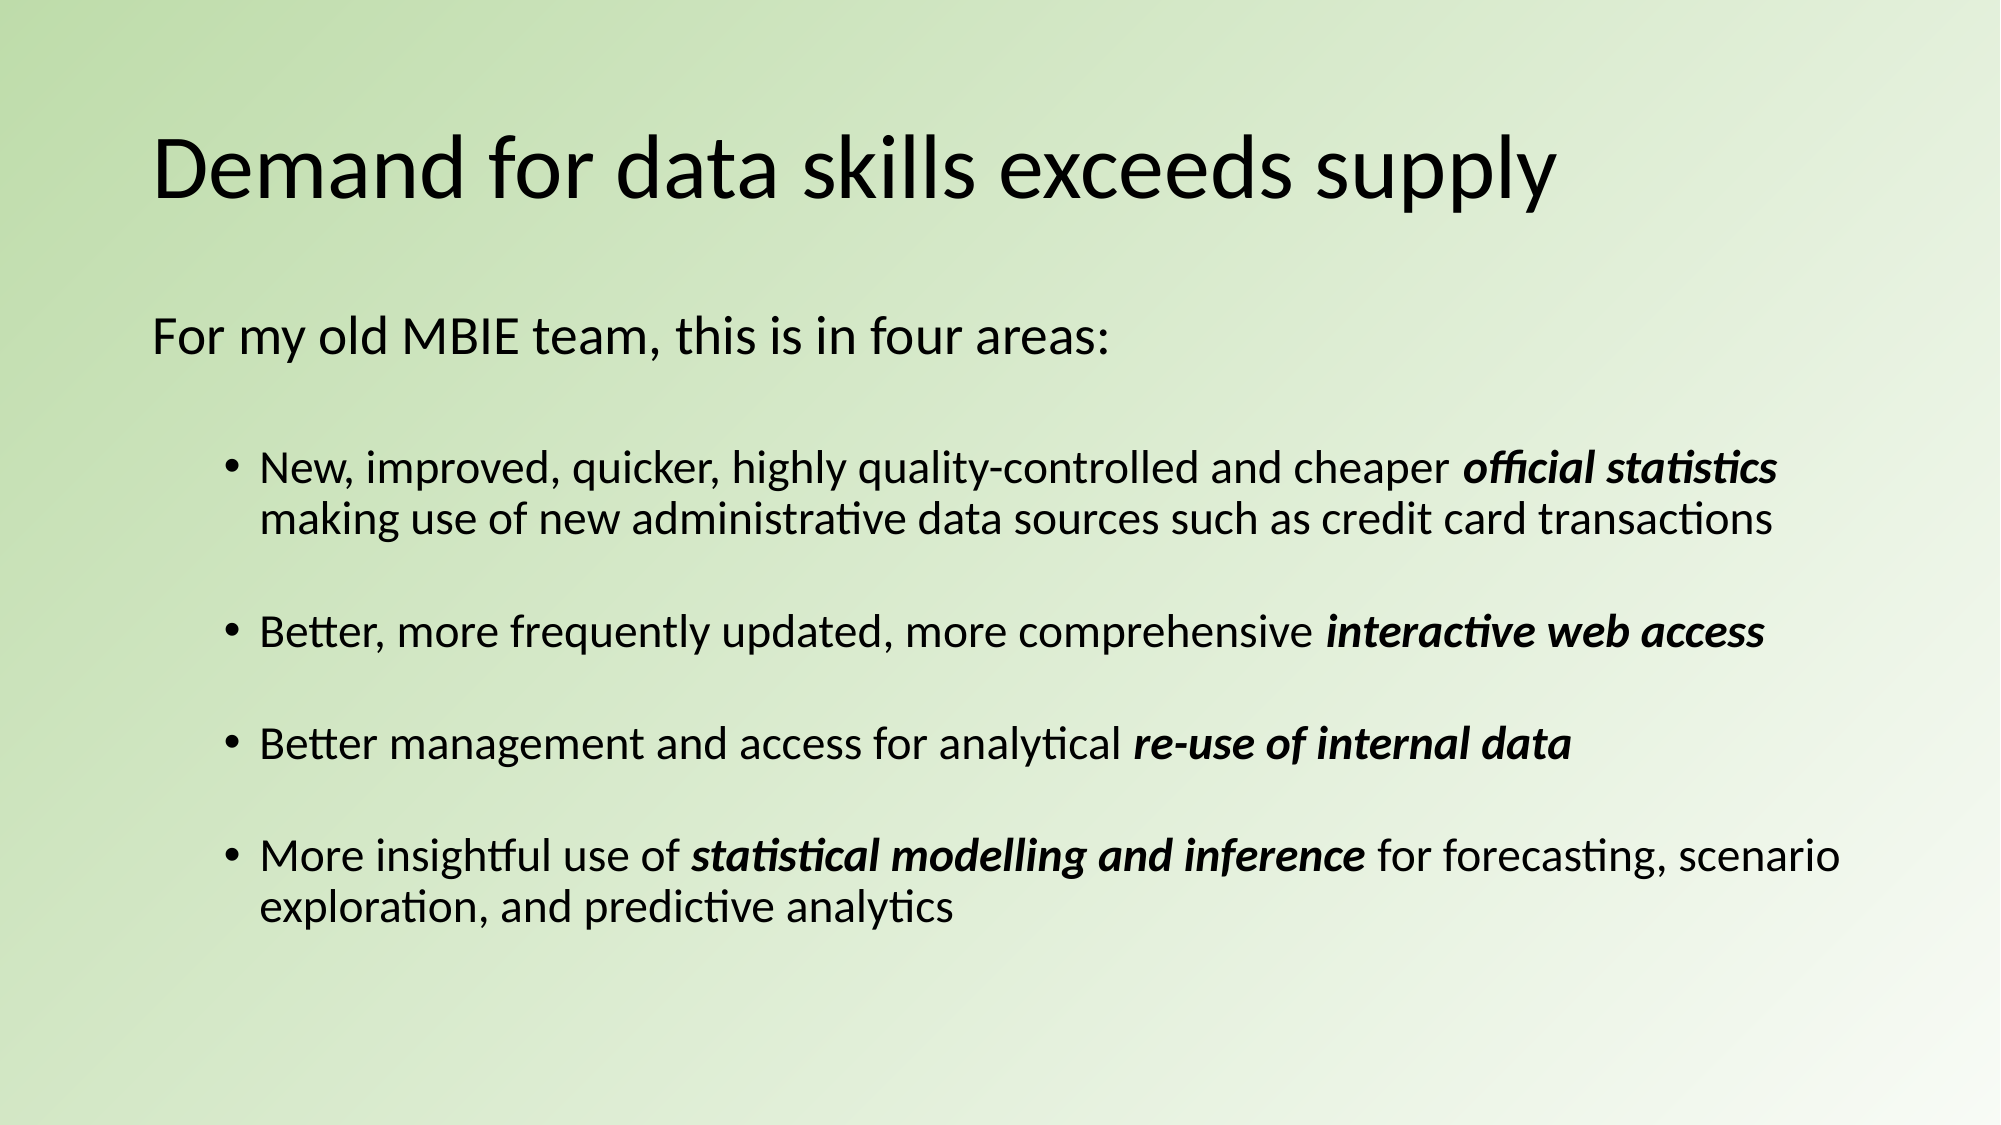

# Demand for data skills exceeds supply
For my old MBIE team, this is in four areas:
New, improved, quicker, highly quality-controlled and cheaper official statistics making use of new administrative data sources such as credit card transactions
Better, more frequently updated, more comprehensive interactive web access
Better management and access for analytical re-use of internal data
More insightful use of statistical modelling and inference for forecasting, scenario exploration, and predictive analytics